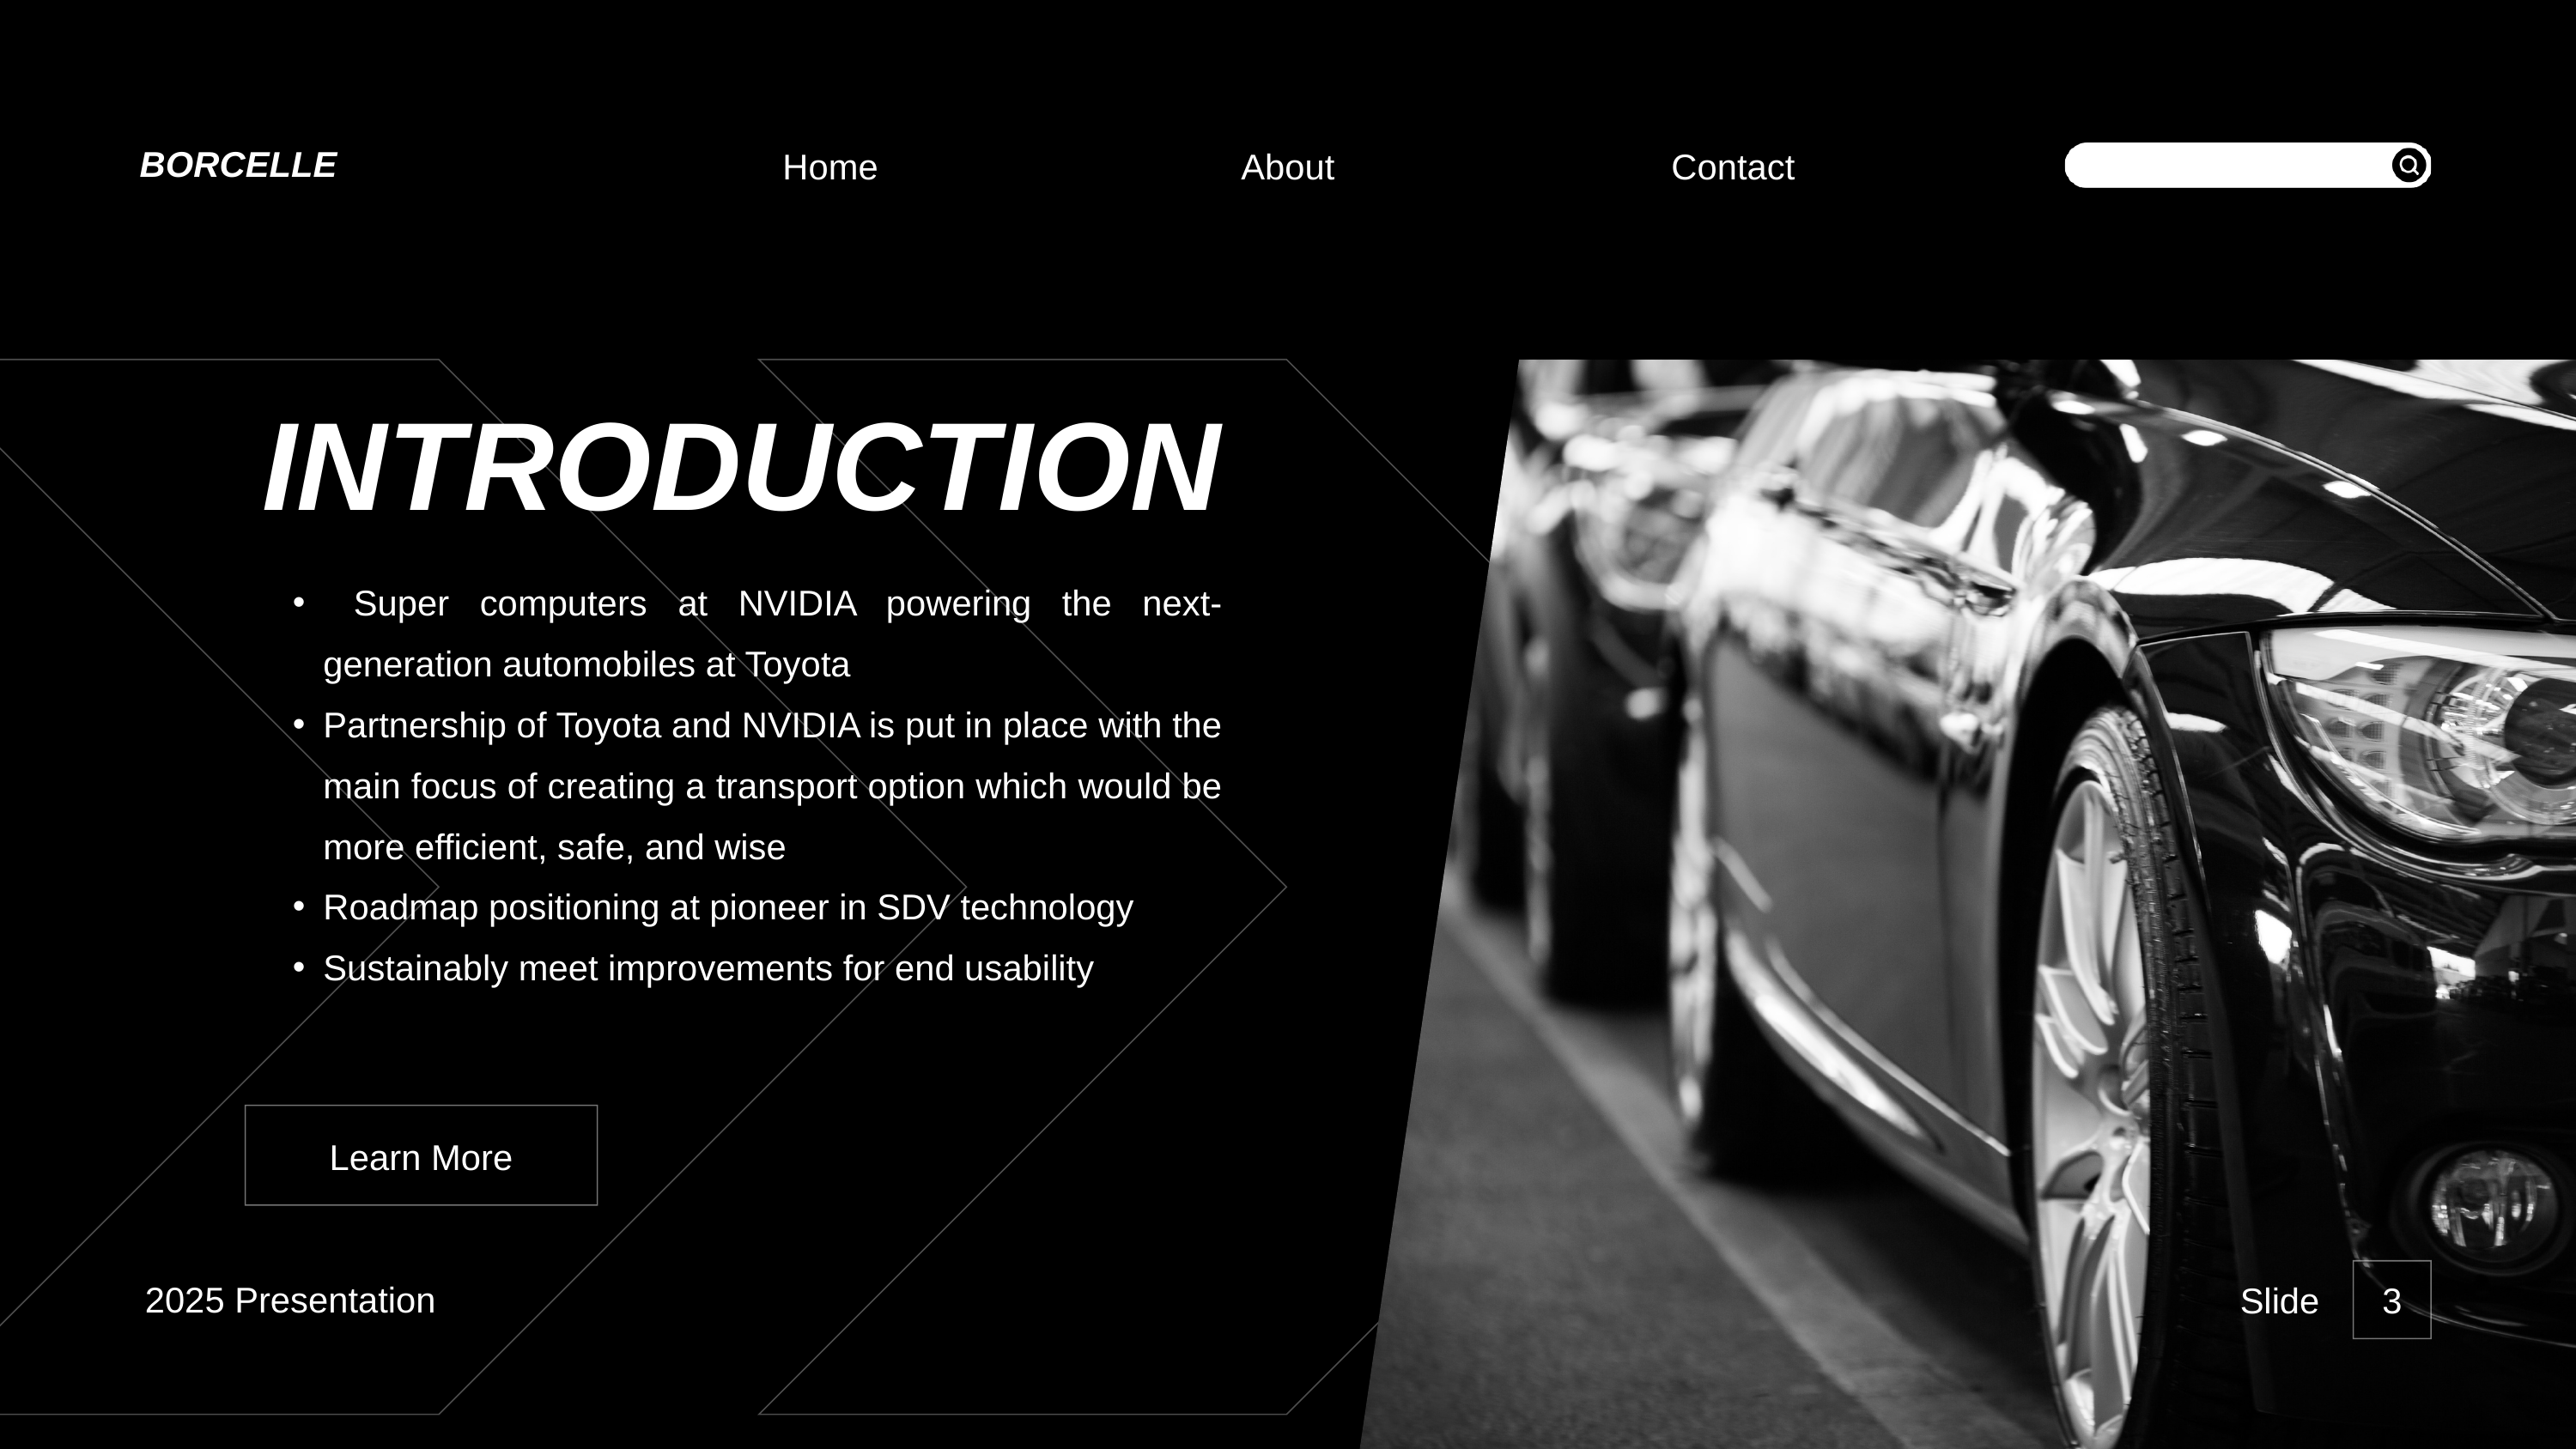

BORCELLE
Home
About
Contact

INTRODUCTION
 Super computers at NVIDIA powering the next-generation automobiles at Toyota
Partnership of Toyota and NVIDIA is put in place with the main focus of creating a transport option which would be more efficient, safe, and wise
Roadmap positioning at pioneer in SDV technology
Sustainably meet improvements for end usability

Learn More

2025 Presentation
Slide
3